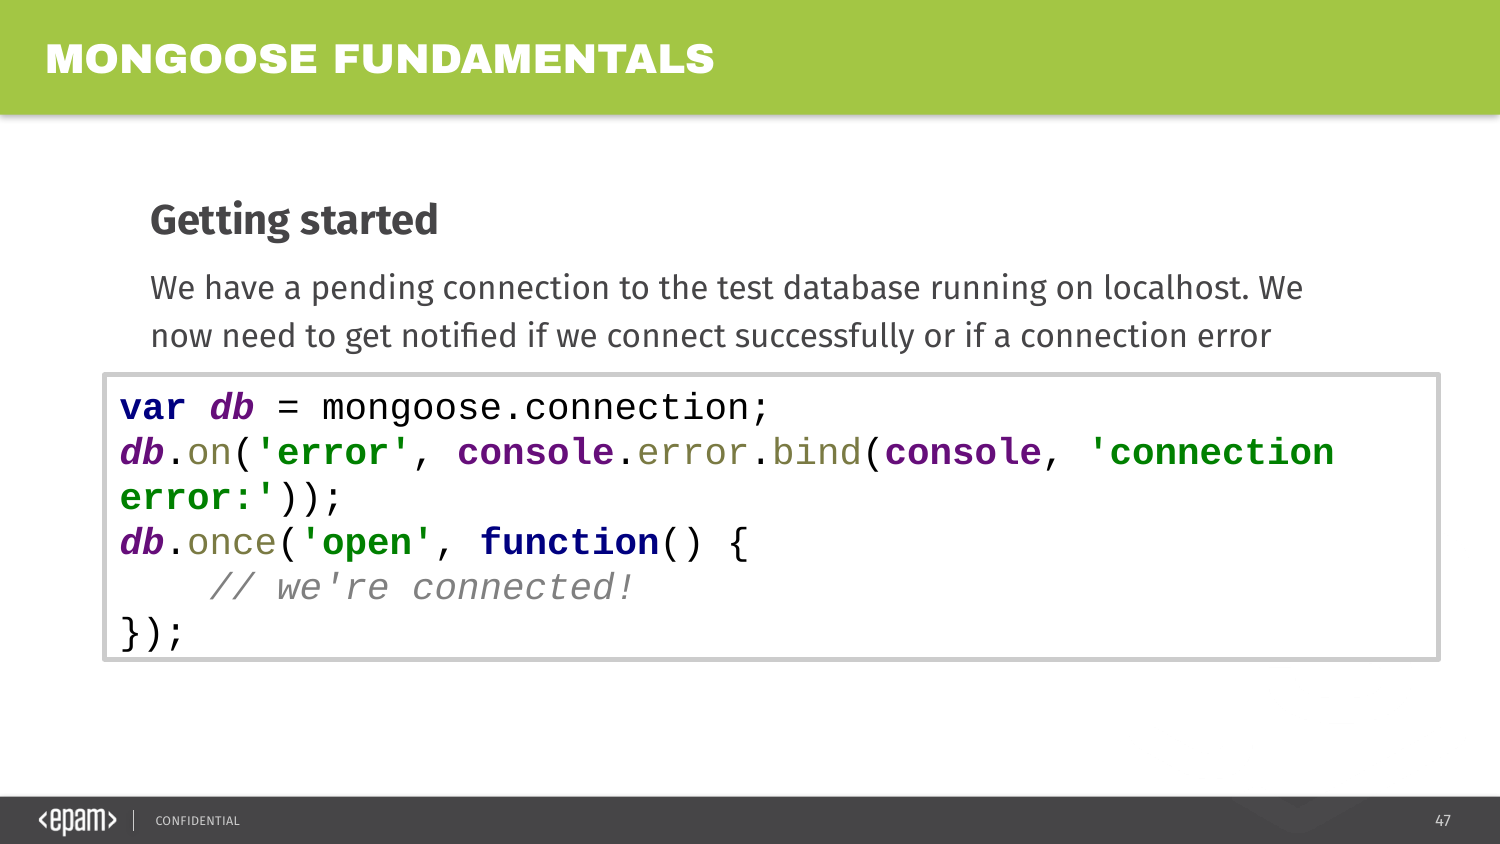

MONGOOSE FUNDAMENTALS
Getting started
We have a pending connection to the test database running on localhost. We now need to get notified if we connect successfully or if a connection error occurs:
var db = mongoose.connection;
db.on('error', console.error.bind(console, 'connection error:'));
db.once('open', function() {
    // we're connected!
});